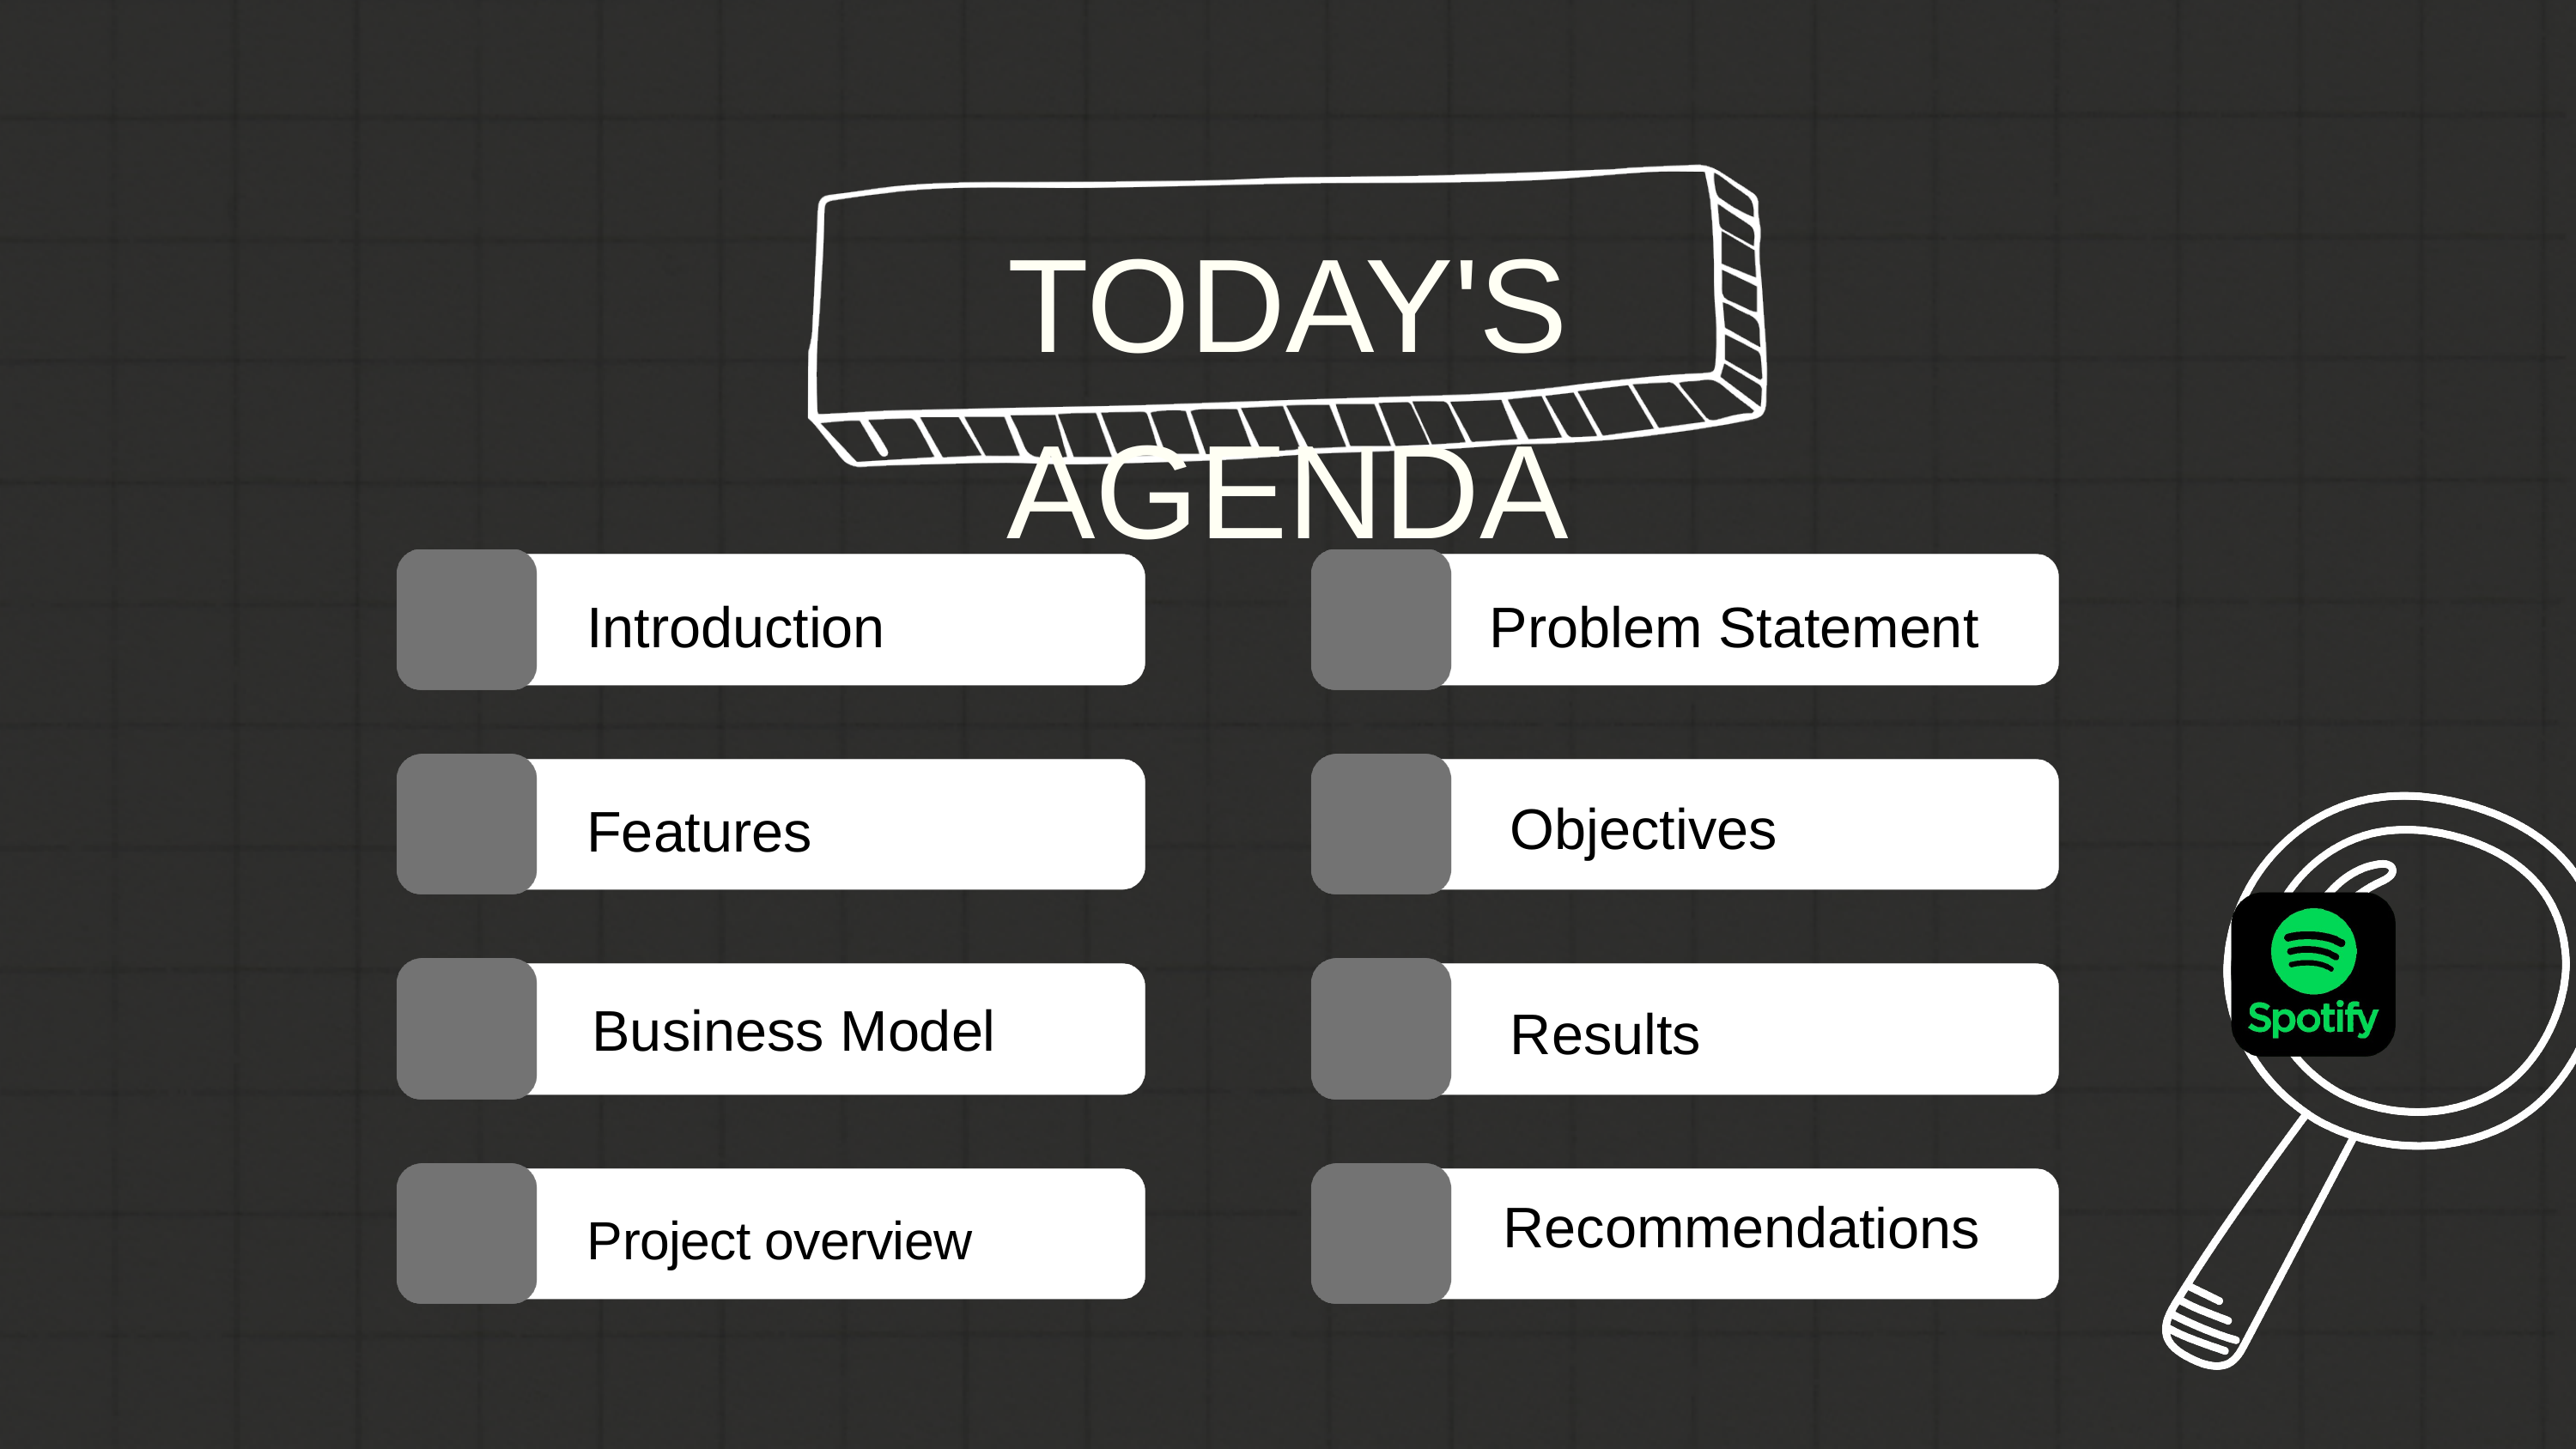

TODAY'S AGENDA

Introduction
Problem Statement

Objectives
Features

Business Model
Results

Recommendations
Project overview